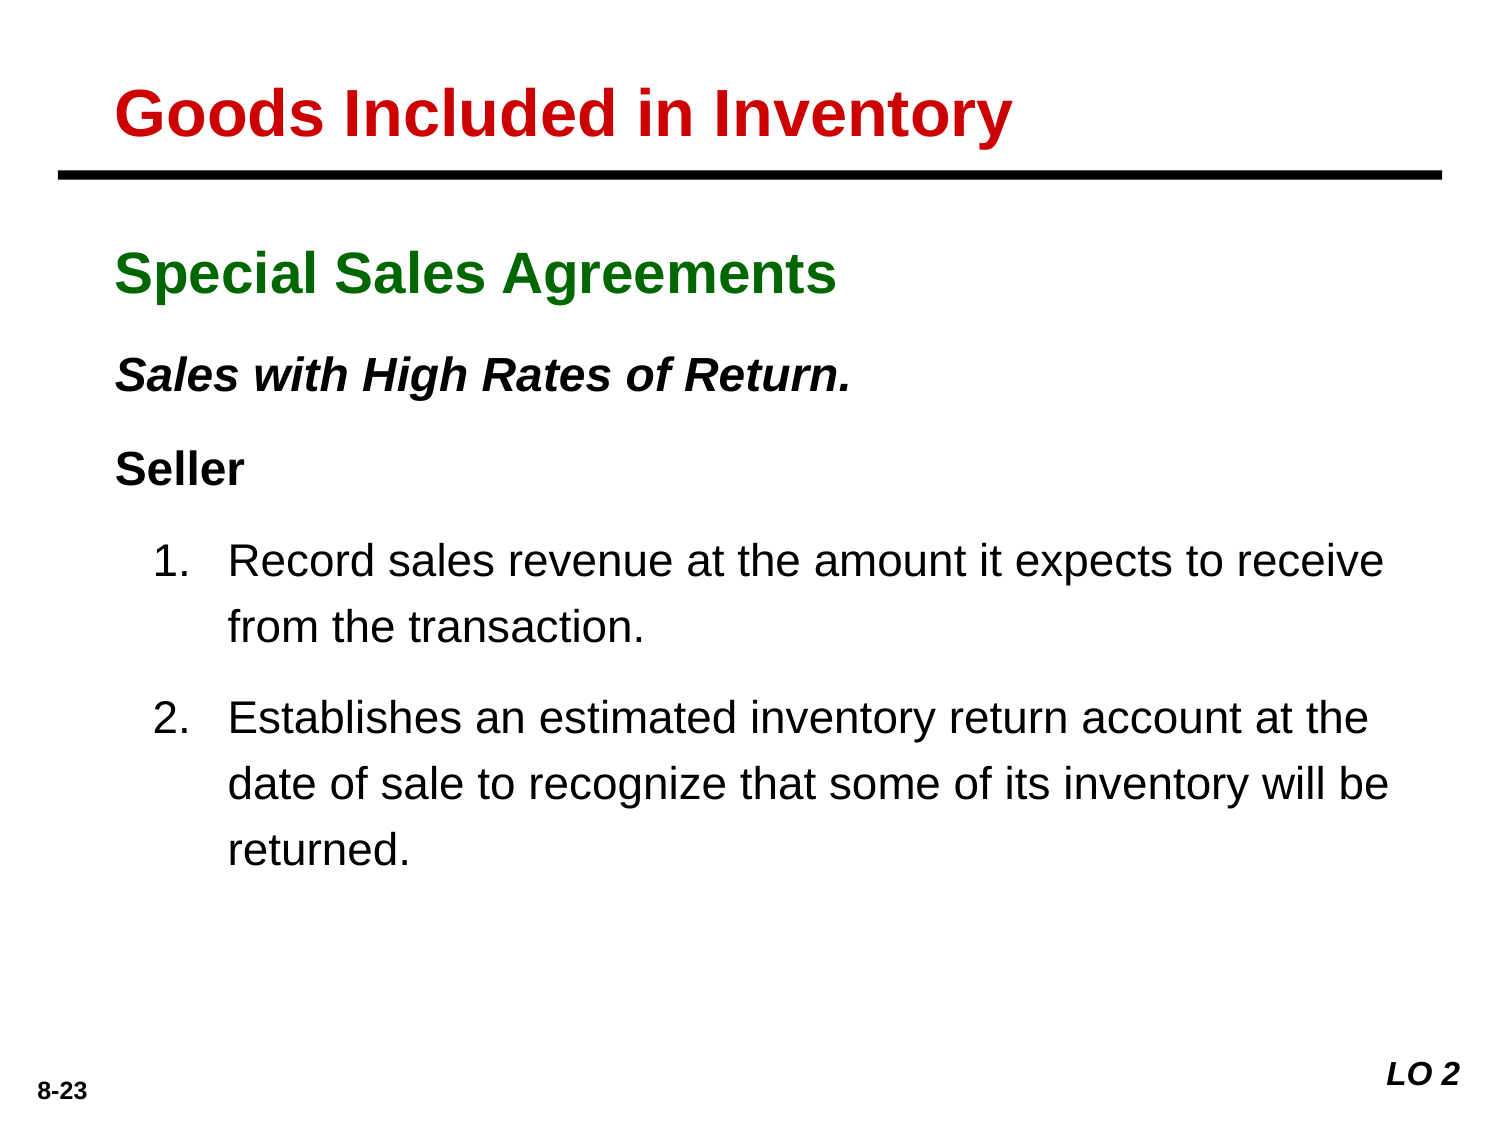

Goods Included in Inventory

Special Sales Agreements
Sales with High Rates of Return.
Seller
Record sales revenue at the amount it expects to receive from the transaction.
Establishes an estimated inventory return account at the date of sale to recognize that some of its inventory will be returned.
LO 2